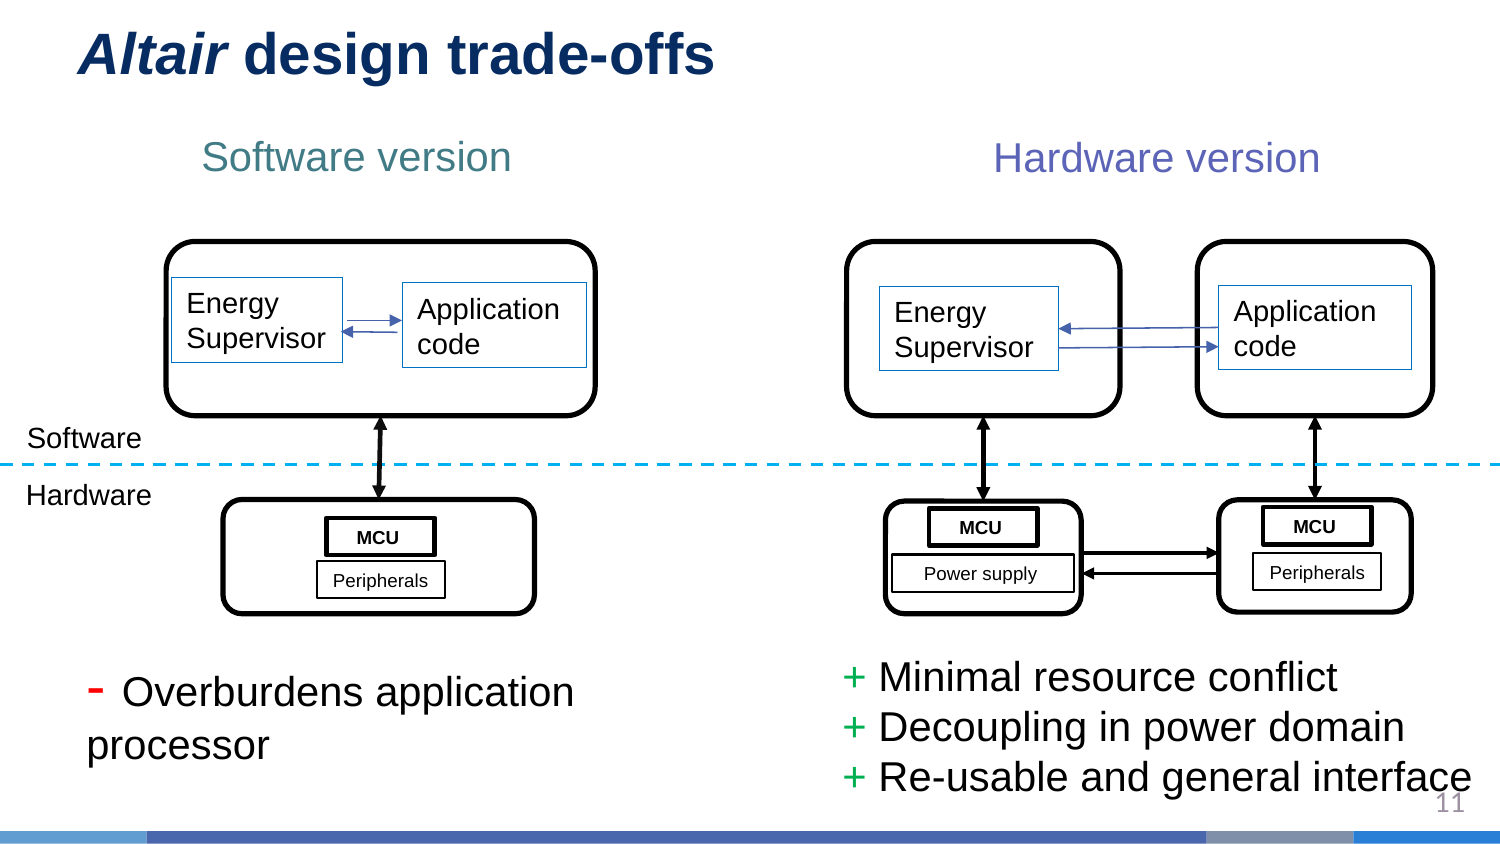

Altair design trade-offs
Software version
Hardware version

Energy Supervisor

Application code

Energy Supervisor
Application code
Software
Hardware

MCU
MCU
MCU
Peripherals
Power supply
Peripherals
- Overburdens application processor
+ Minimal resource conflict
+ Decoupling in power domain
+ Re-usable and general interface
11
We implement the energy supervisor in a low power microcontroller.